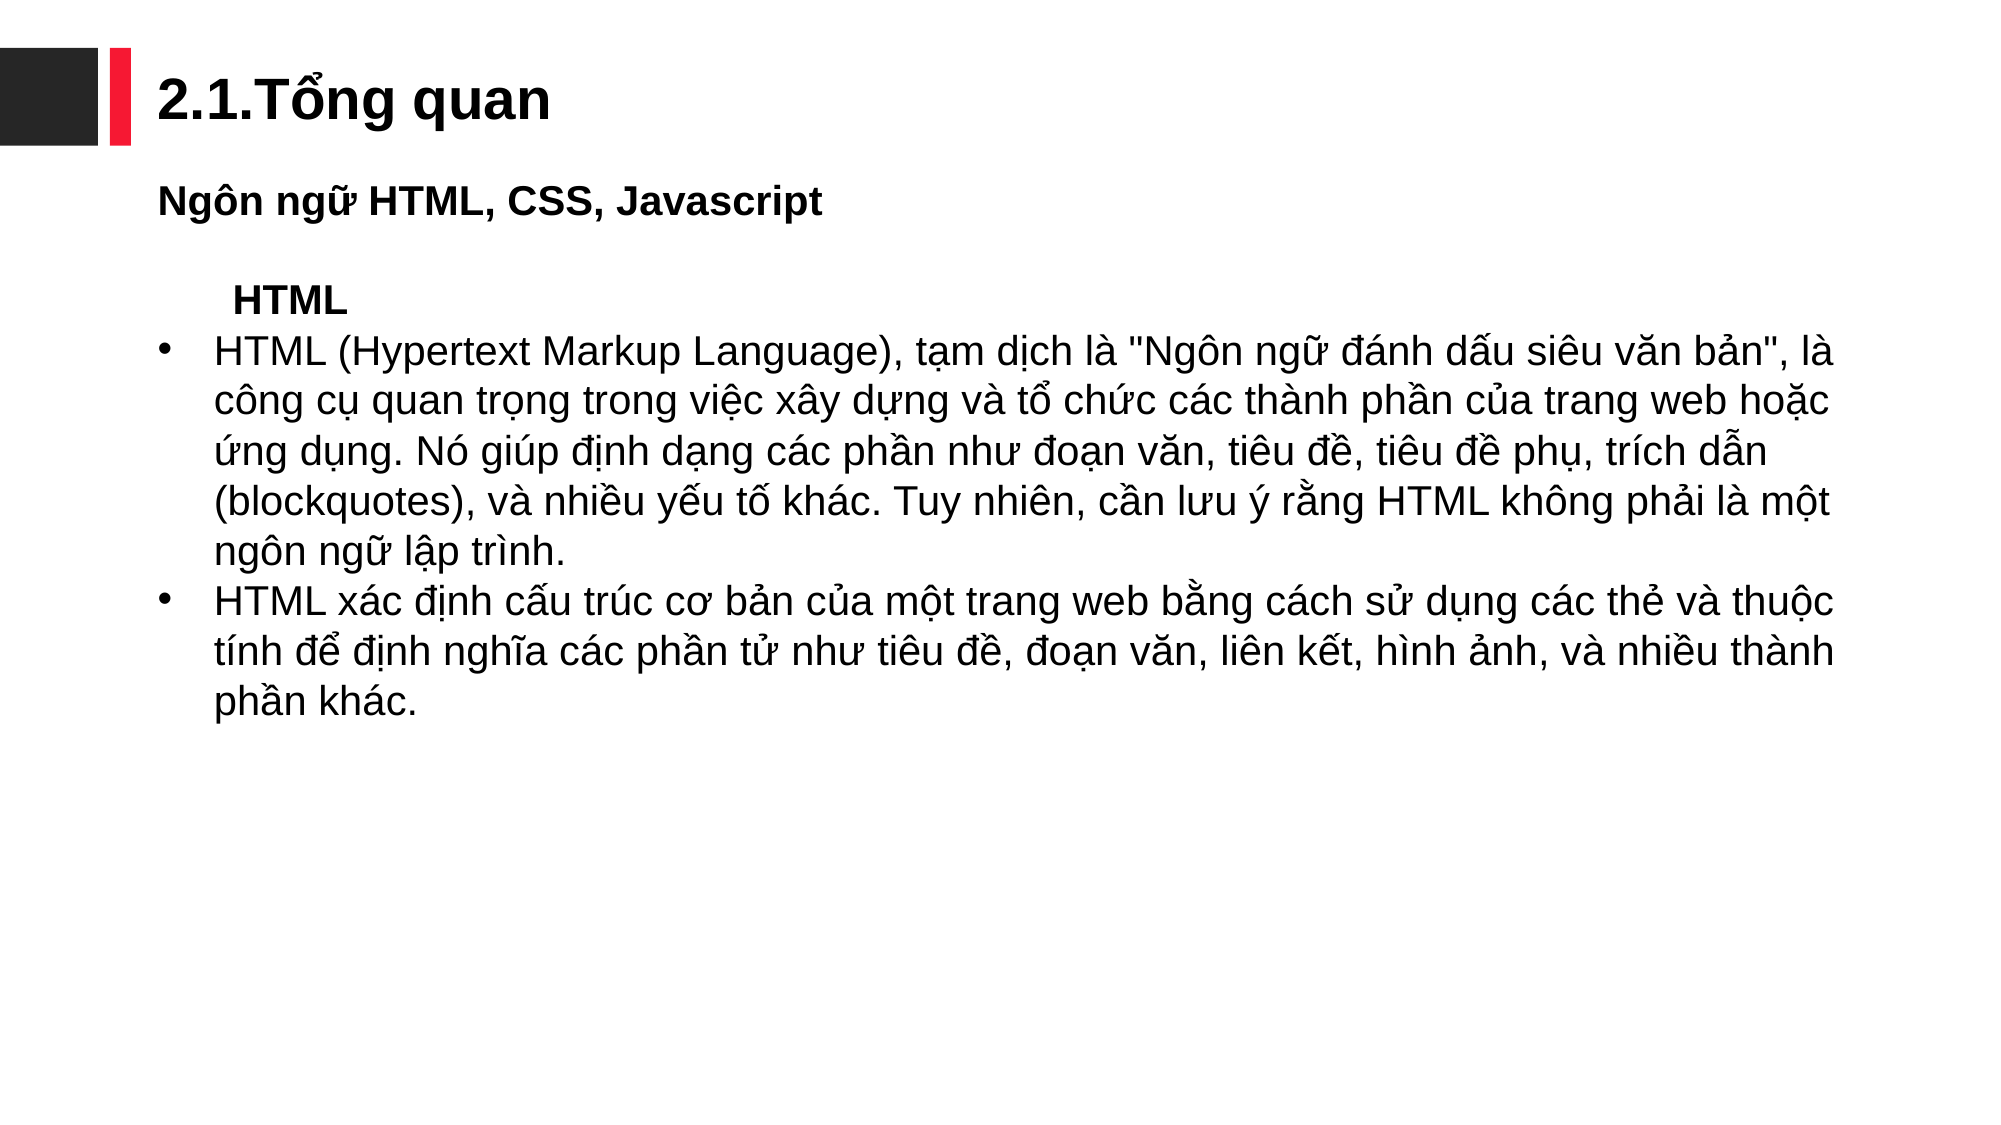

2.1.Tổng quan
Ngôn ngữ HTML, CSS, Javascript

HTML
HTML (Hypertext Markup Language), tạm dịch là "Ngôn ngữ đánh dấu siêu văn bản", là công cụ quan trọng trong việc xây dựng và tổ chức các thành phần của trang web hoặc ứng dụng. Nó giúp định dạng các phần như đoạn văn, tiêu đề, tiêu đề phụ, trích dẫn (blockquotes), và nhiều yếu tố khác. Tuy nhiên, cần lưu ý rằng HTML không phải là một ngôn ngữ lập trình.
HTML xác định cấu trúc cơ bản của một trang web bằng cách sử dụng các thẻ và thuộc tính để định nghĩa các phần tử như tiêu đề, đoạn văn, liên kết, hình ảnh, và nhiều thành phần khác.